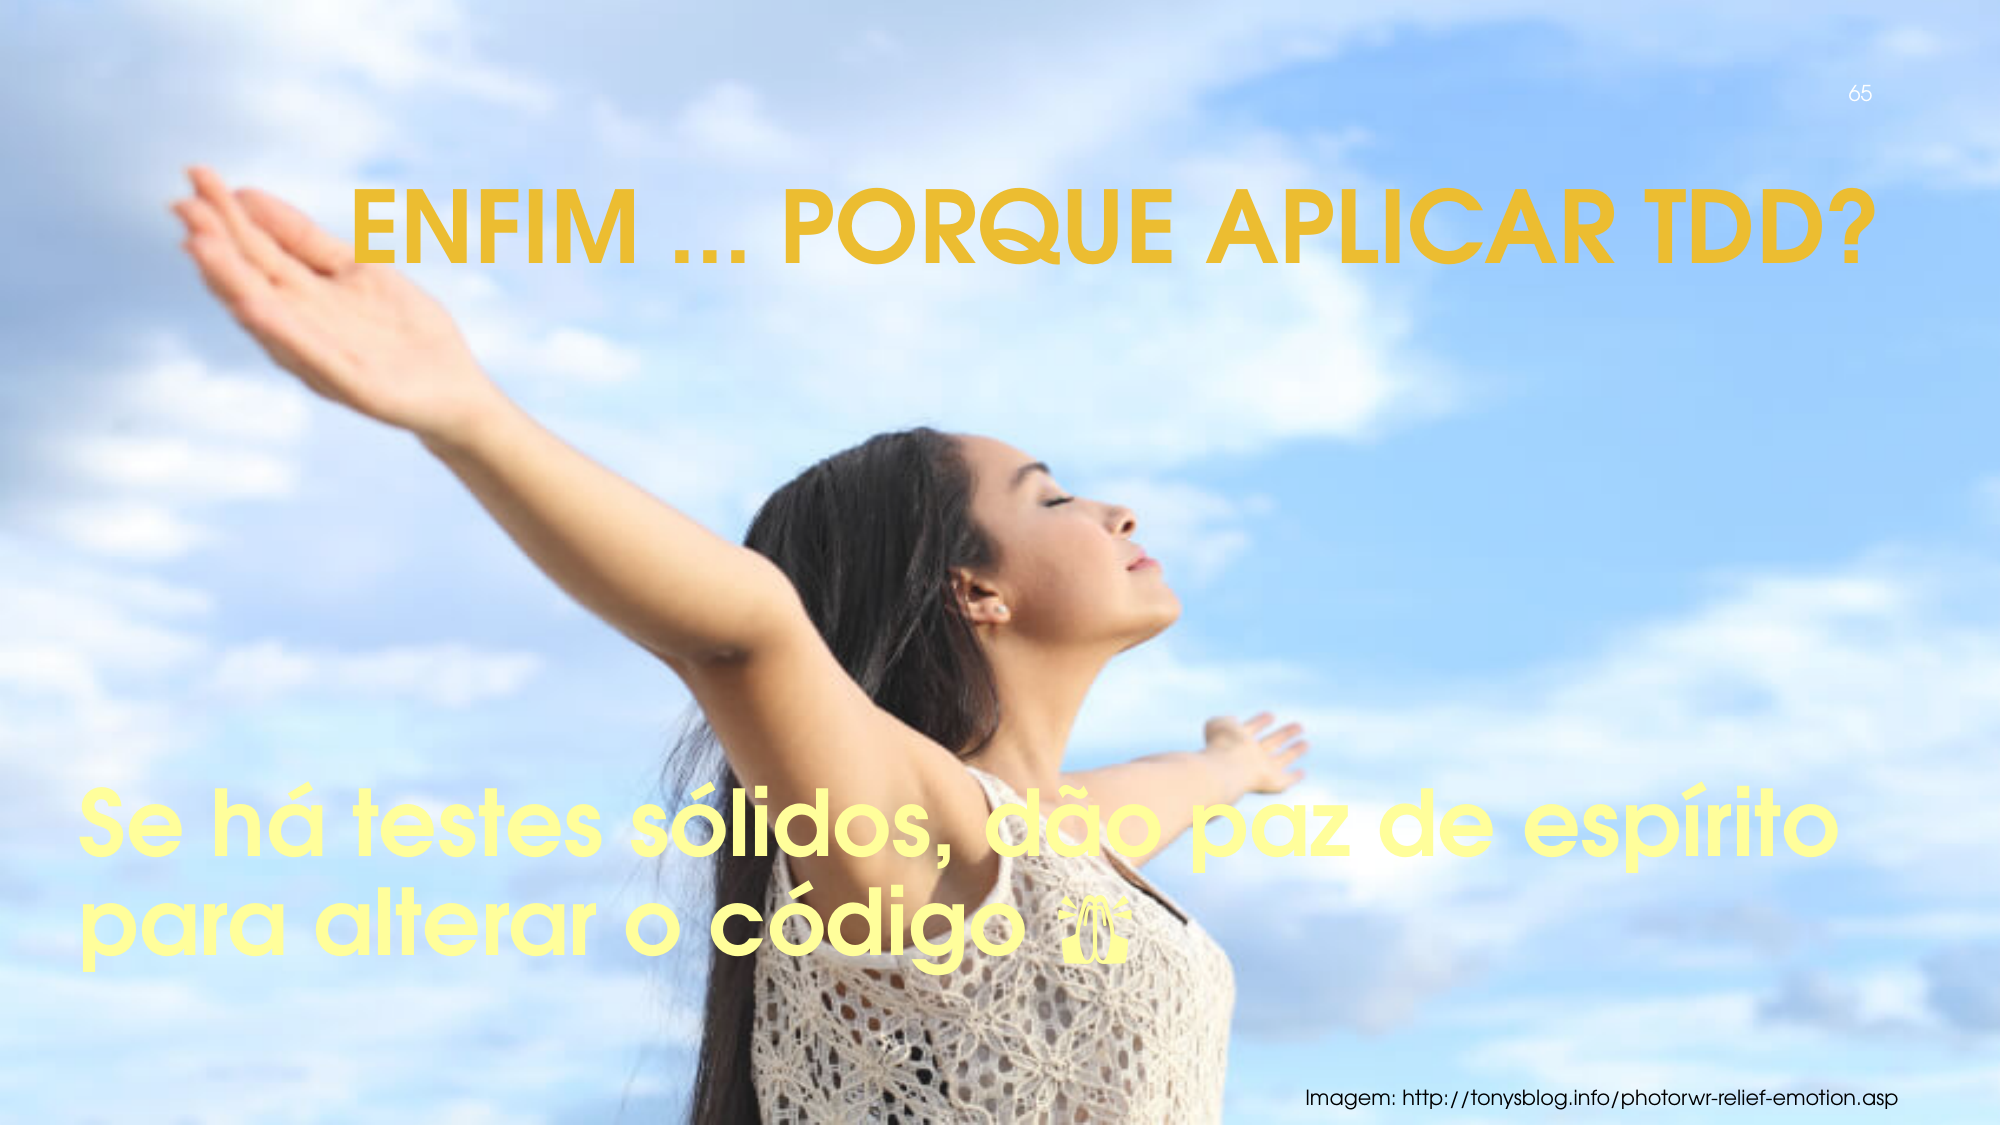

65
# Enfim ... Porque aplicar tdd?
Se há testes sólidos, dão paz de espírito para alterar o código 🙏
Imagem: http://tonysblog.info/photorwr-relief-emotion.asp